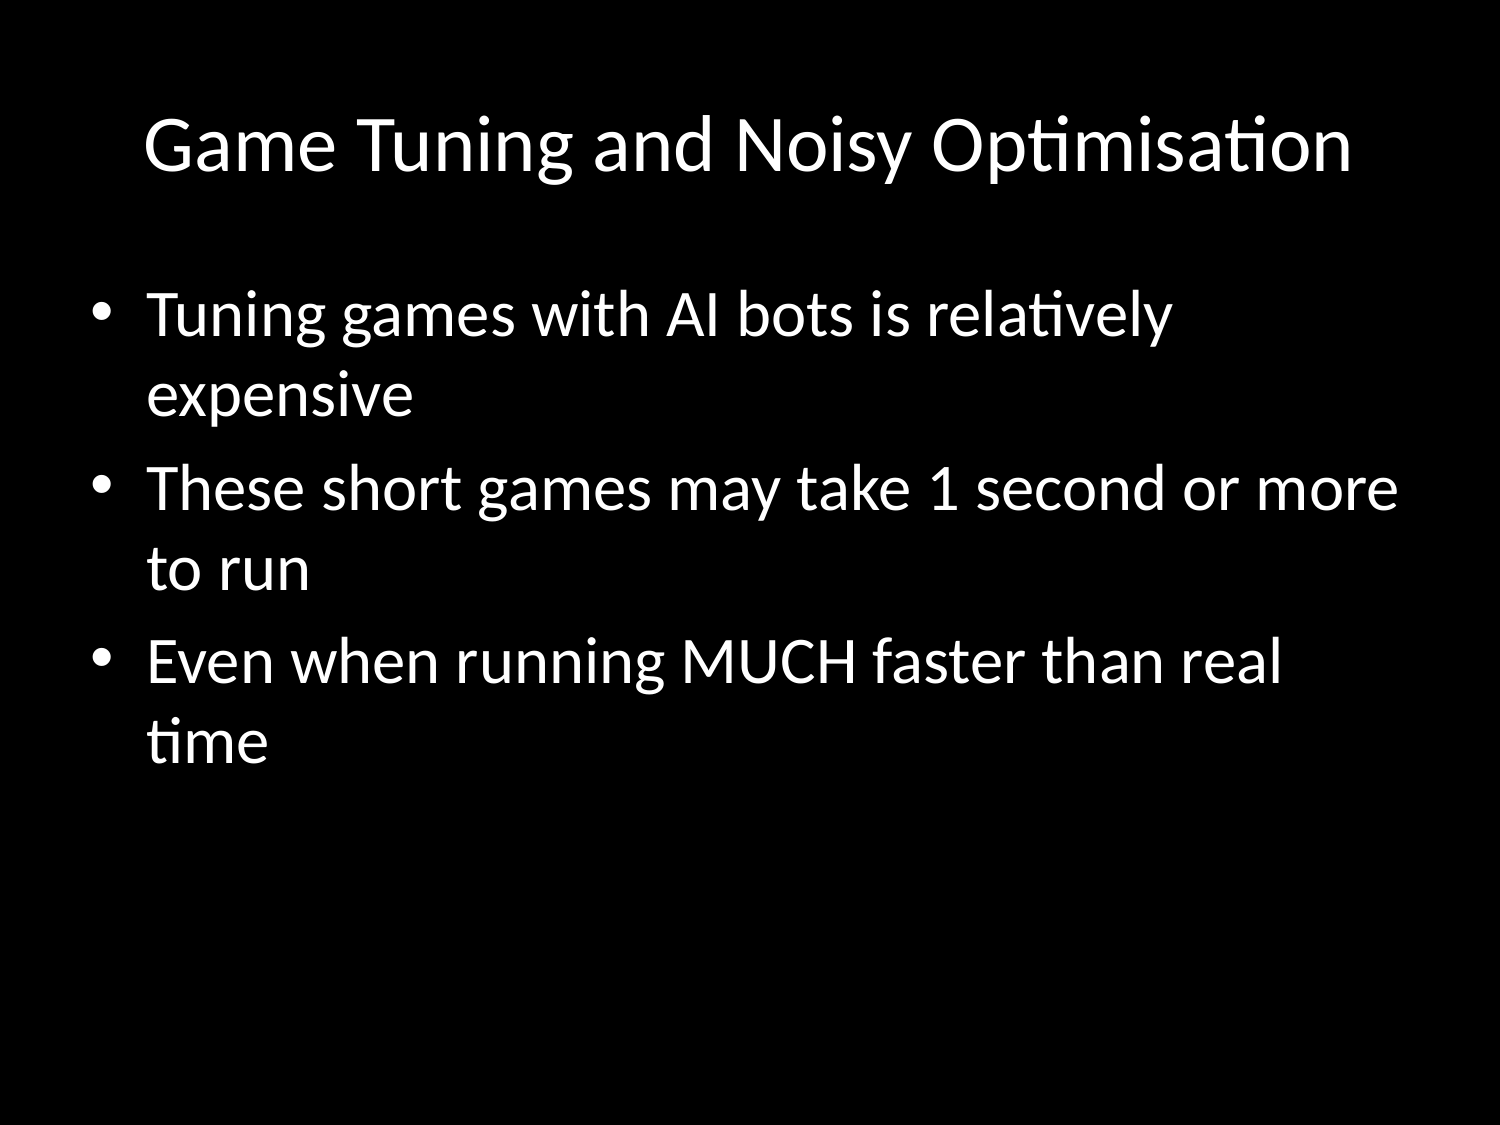

# Game Tuning and Noisy Optimisation
Tuning games with AI bots is relatively expensive
These short games may take 1 second or more to run
Even when running MUCH faster than real time